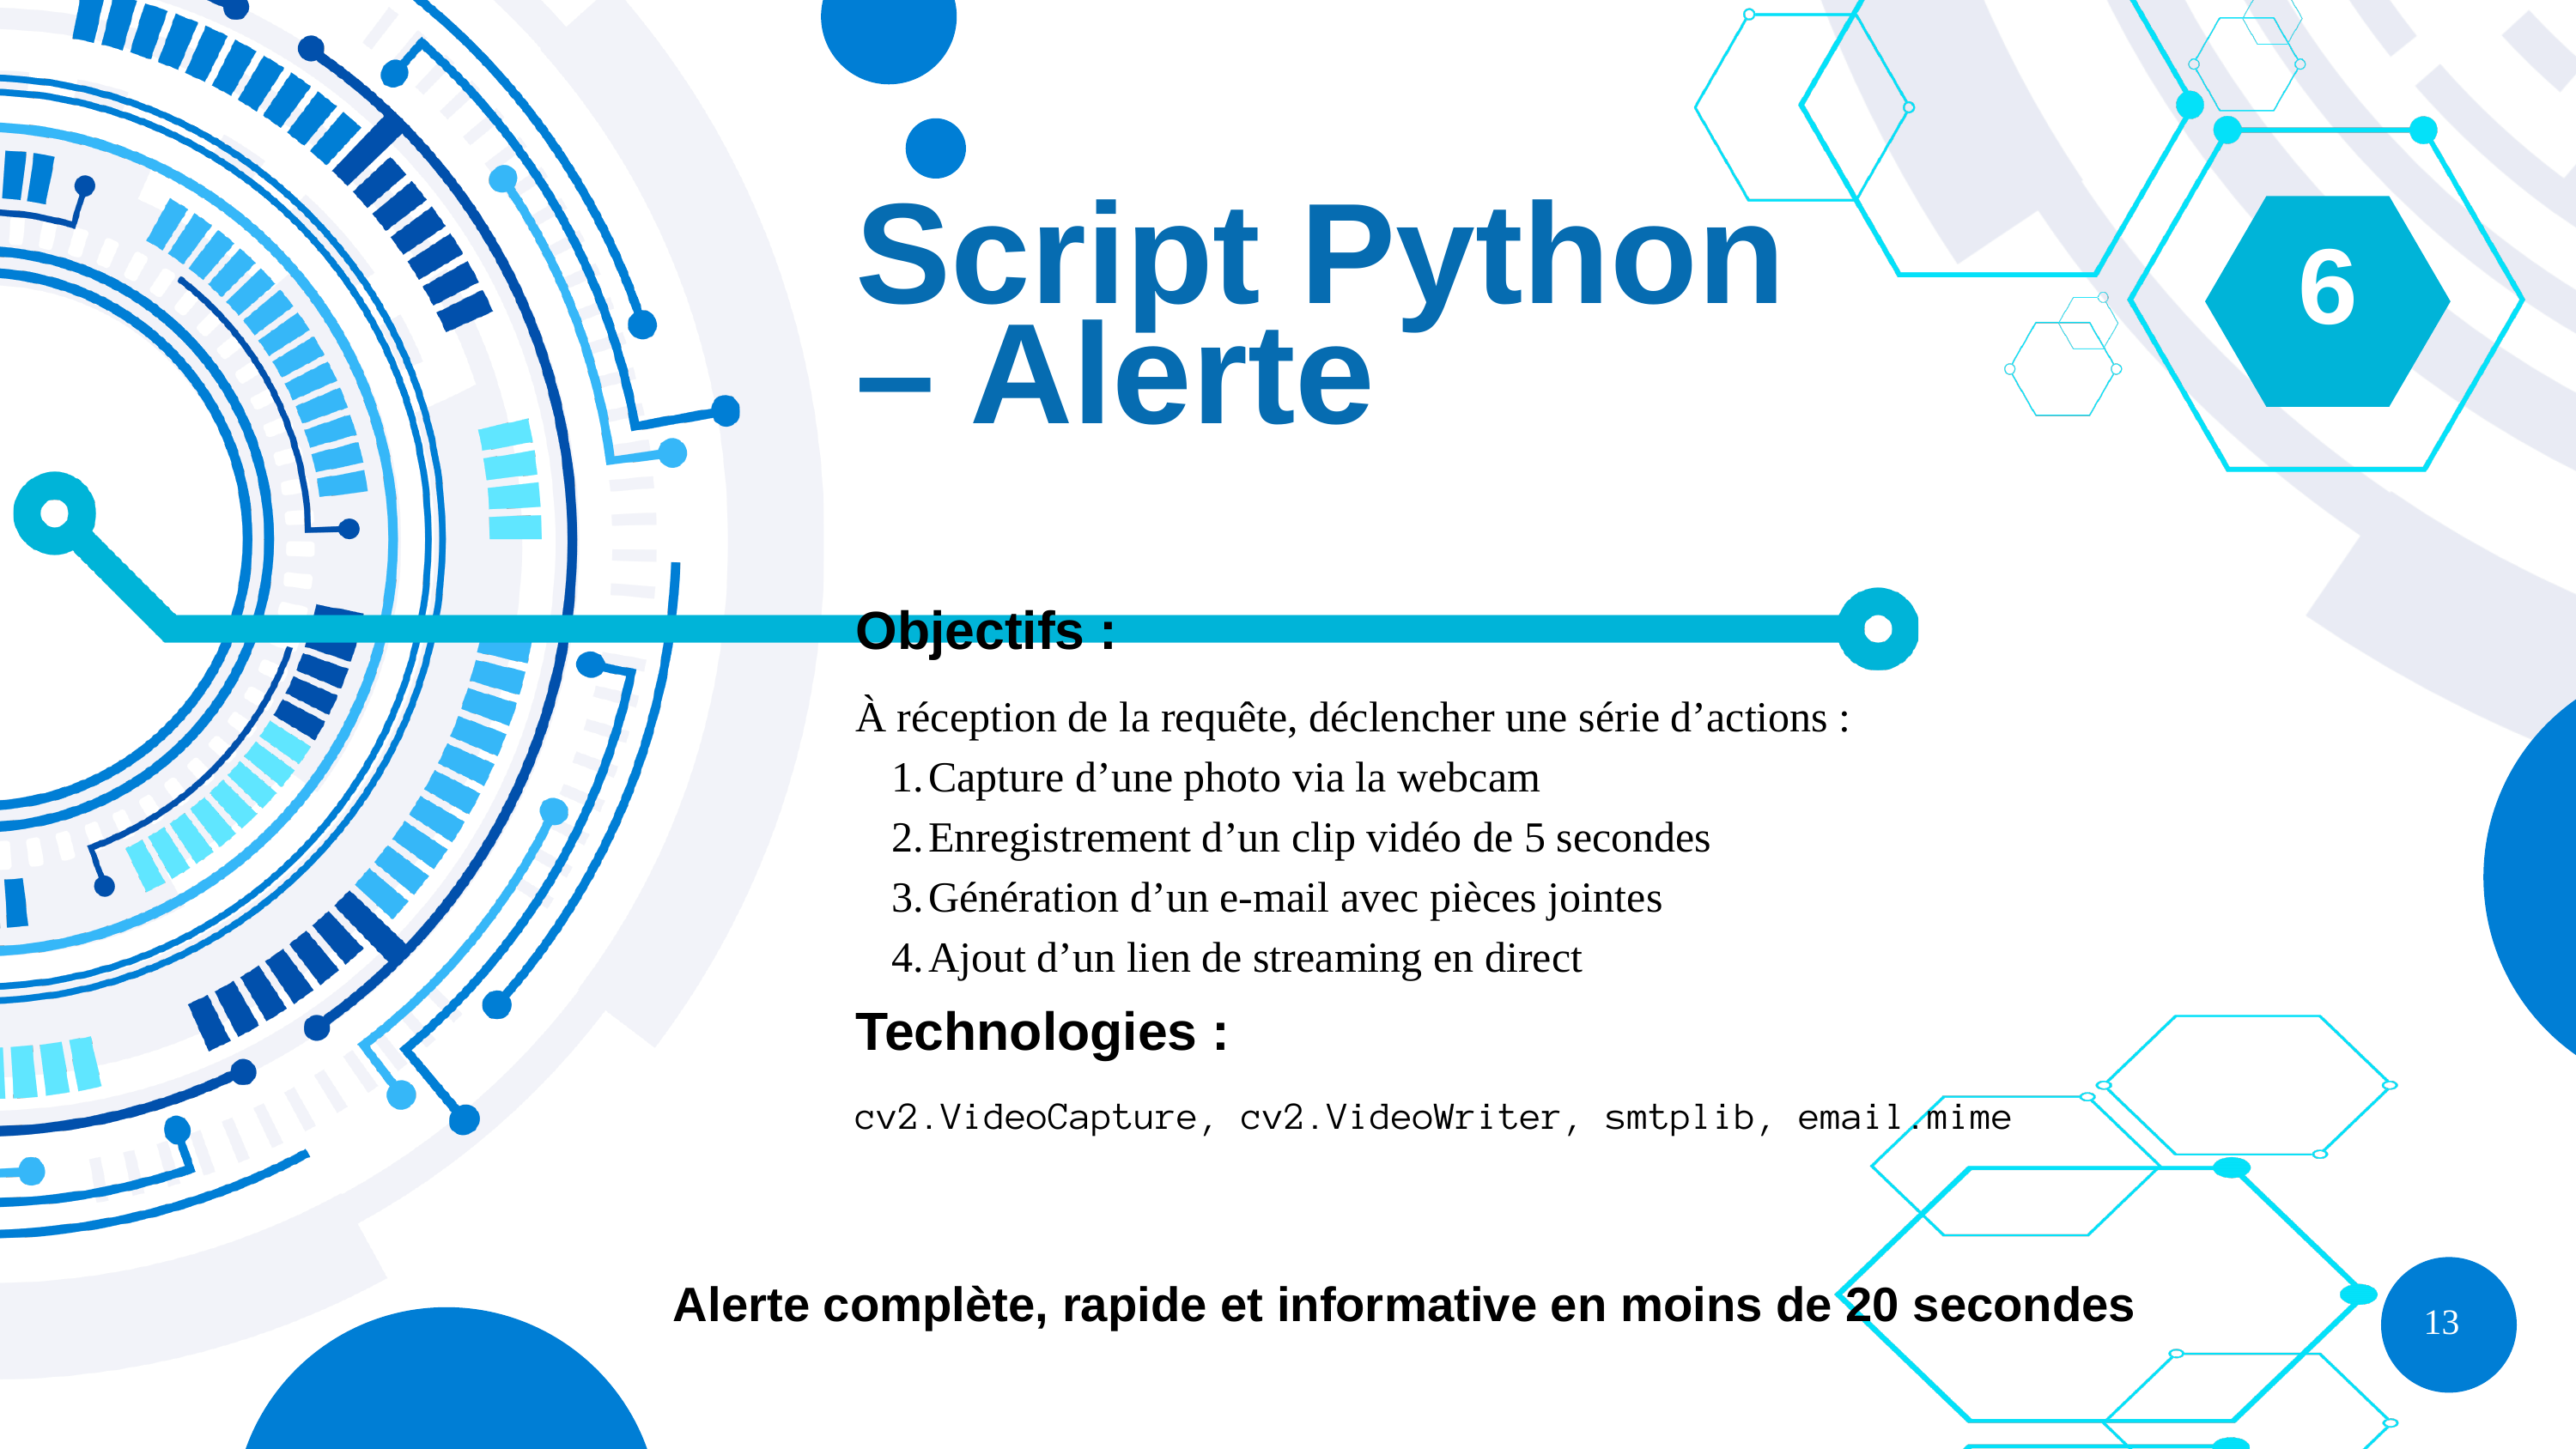

Script Python – Alerte
6

Objectifs :

À réception de la requête, déclencher une série d’actions :
Capture d’une photo via la webcam
Enregistrement d’un clip vidéo de 5 secondes
Génération d’un e-mail avec pièces jointes
Ajout d’un lien de streaming en direct

Technologies :
cv2.VideoCapture, cv2.VideoWriter, smtplib, email.mime

 Alerte complète, rapide et informative en moins de 20 secondes
13